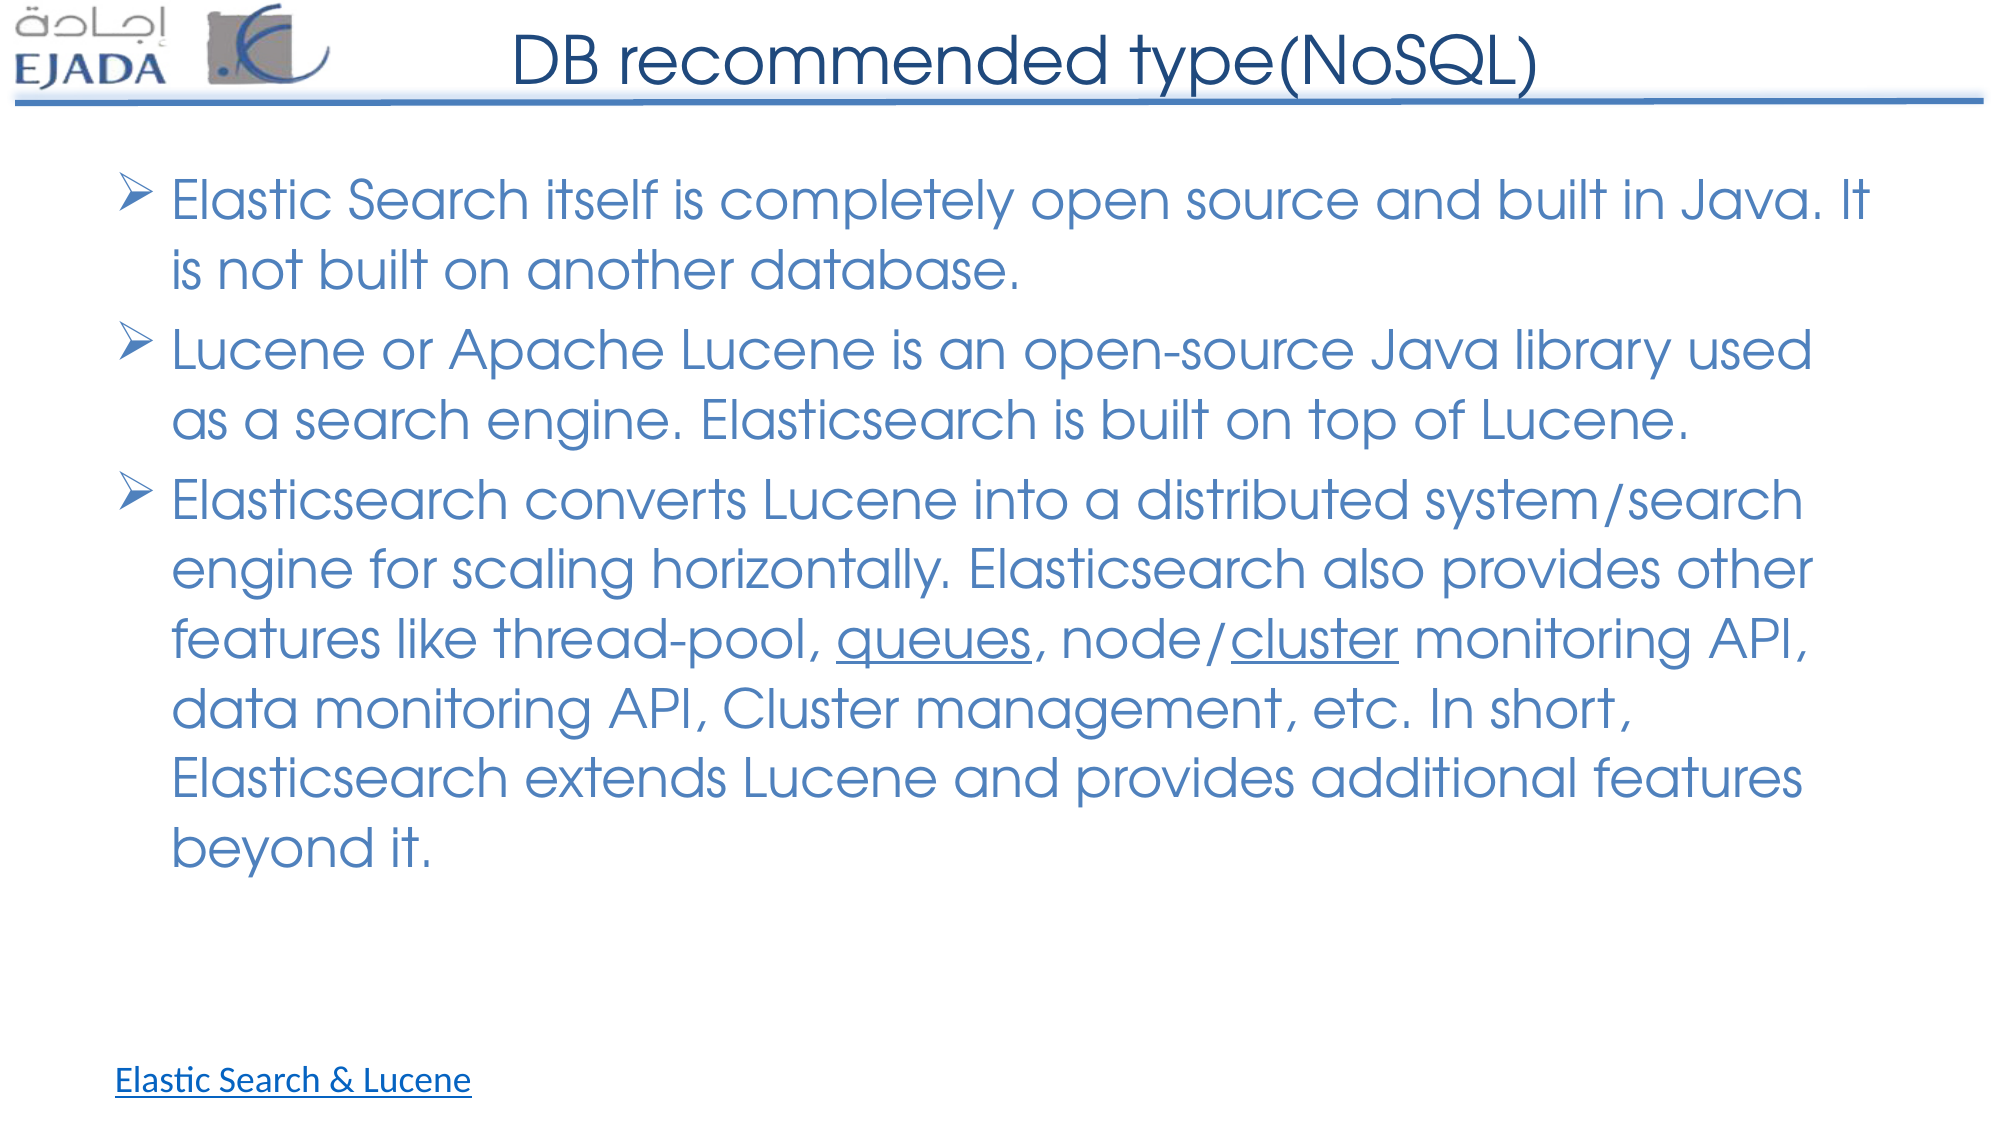

# DB recommended type(NoSQL)
Elastic Search itself is completely open source and built in Java. It is not built on another database.
Lucene or Apache Lucene is an open-source Java library used as a search engine. Elasticsearch is built on top of Lucene.
Elasticsearch converts Lucene into a distributed system/search engine for scaling horizontally. Elasticsearch also provides other features like thread-pool, queues, node/cluster monitoring API, data monitoring API, Cluster management, etc. In short, Elasticsearch extends Lucene and provides additional features beyond it.

Elastic Search & Lucene